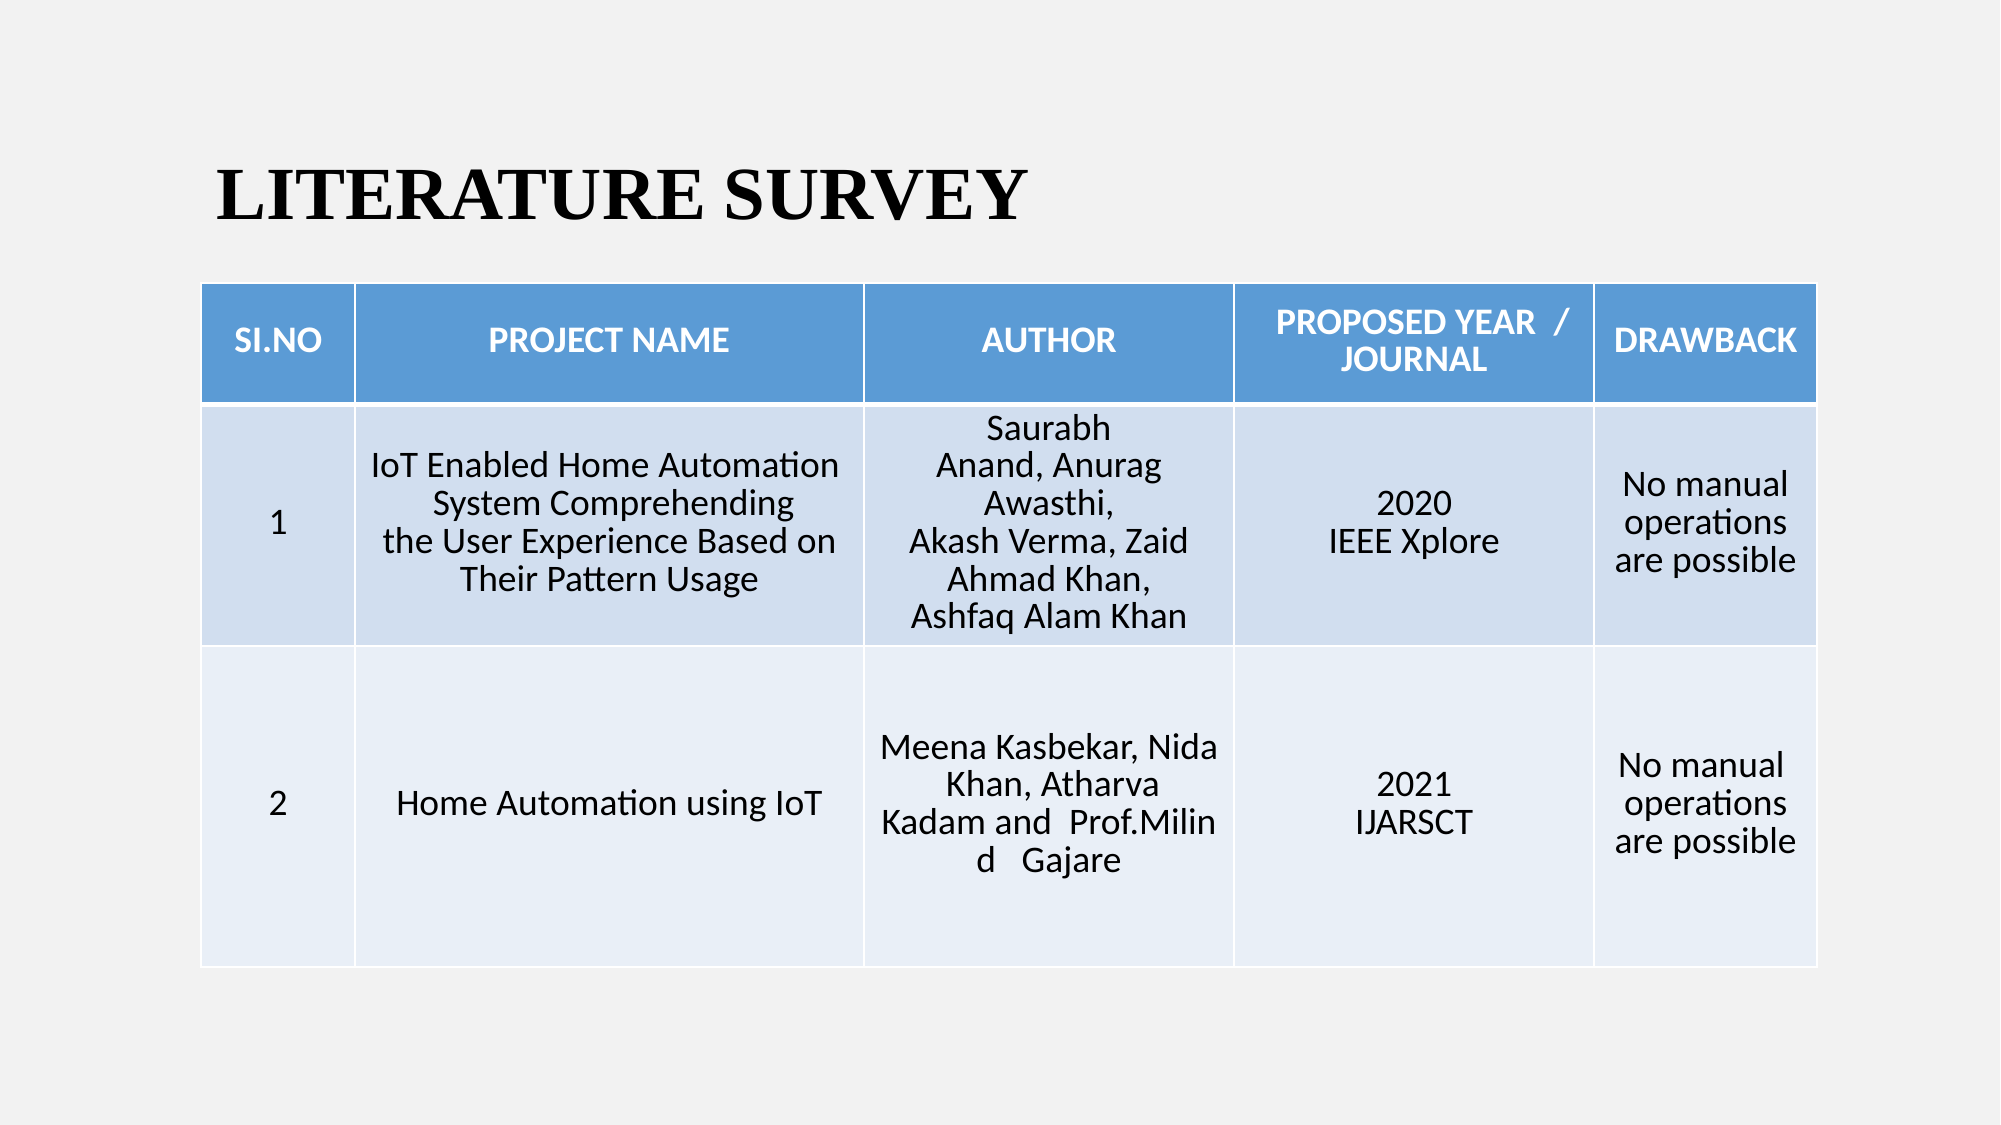

LITERATURE SURVEY
| SI.NO | PROJECT NAME | AUTHOR | PROPOSED YEAR  / JOURNAL | DRAWBACK |
| --- | --- | --- | --- | --- |
| 1 | IoT Enabled Home Automation  System Comprehending the User Experience Based on Their Pattern Usage | Saurabh Anand, Anurag Awasthi, Akash Verma, Zaid Ahmad Khan, Ashfaq Alam Khan | 2020 IEEE Xplore | No manual operations are possible |
| 2 | Home Automation using IoT | Meena Kasbekar, Nida Khan, Atharva Kadam and  Prof.Milind   Gajare | 2021 IJARSCT | No manual operations are possible |